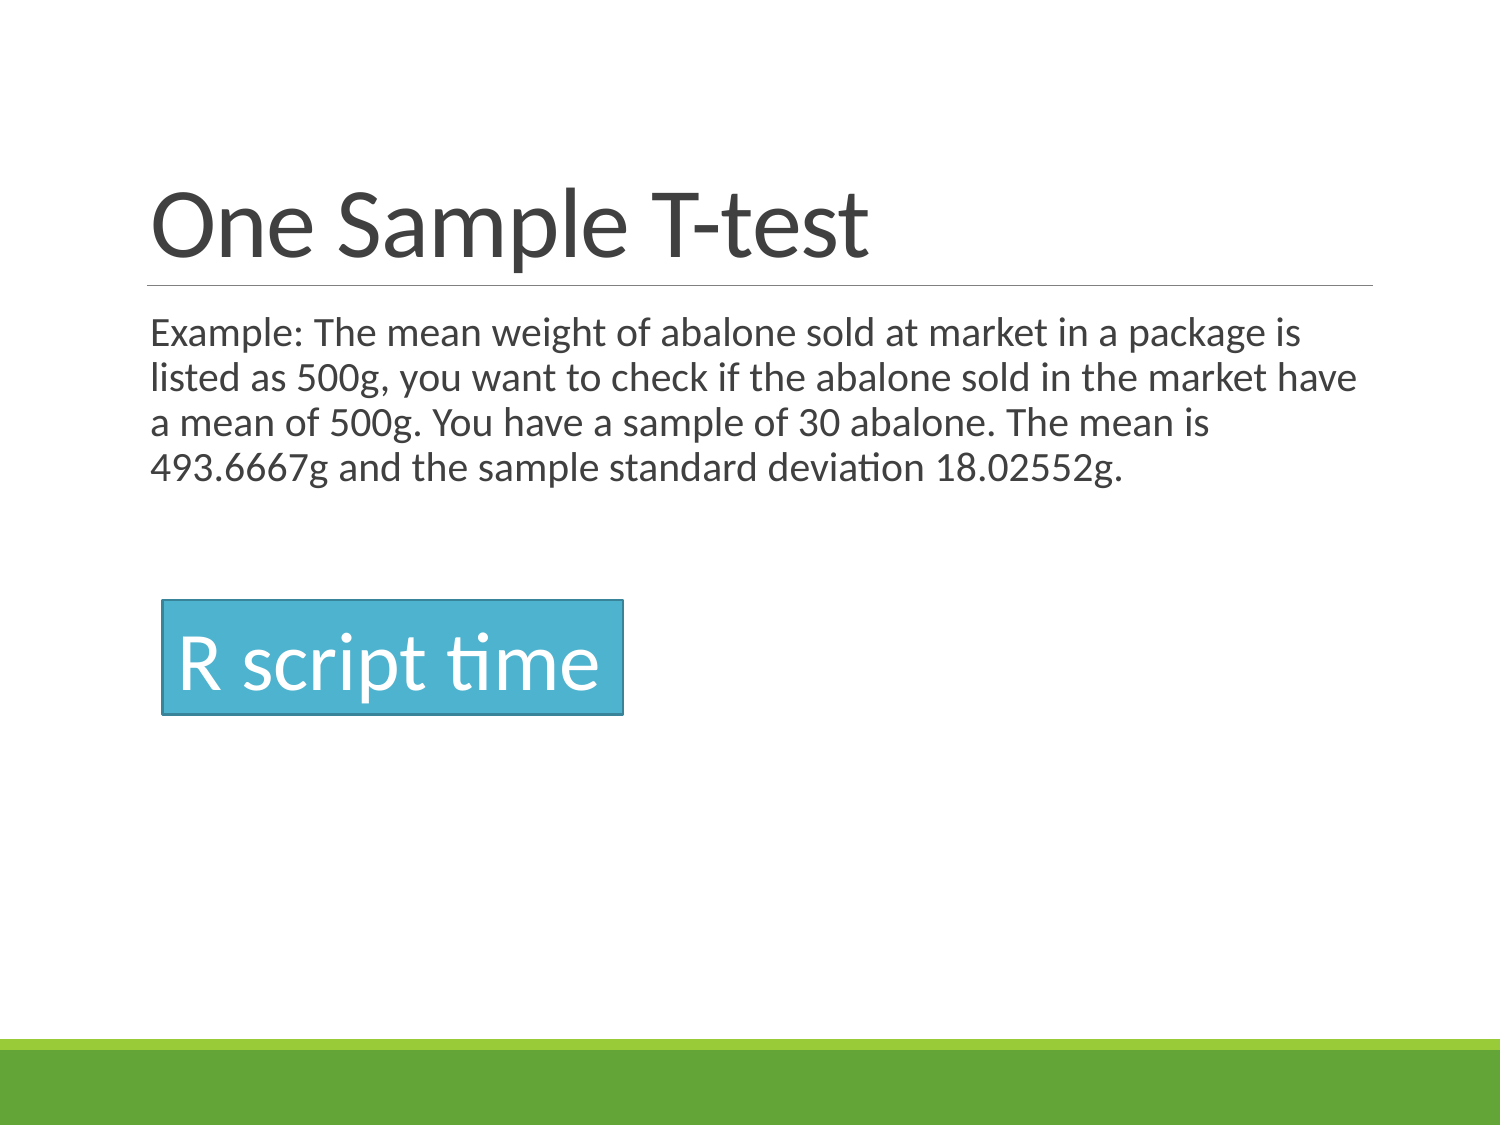

# One Sample T-test
Example: The mean weight of abalone sold at market in a package is listed as 500g, you want to check if the abalone sold in the market have a mean of 500g. You have a sample of 30 abalone. The mean is 493.6667g and the sample standard deviation 18.02552g.

R script time